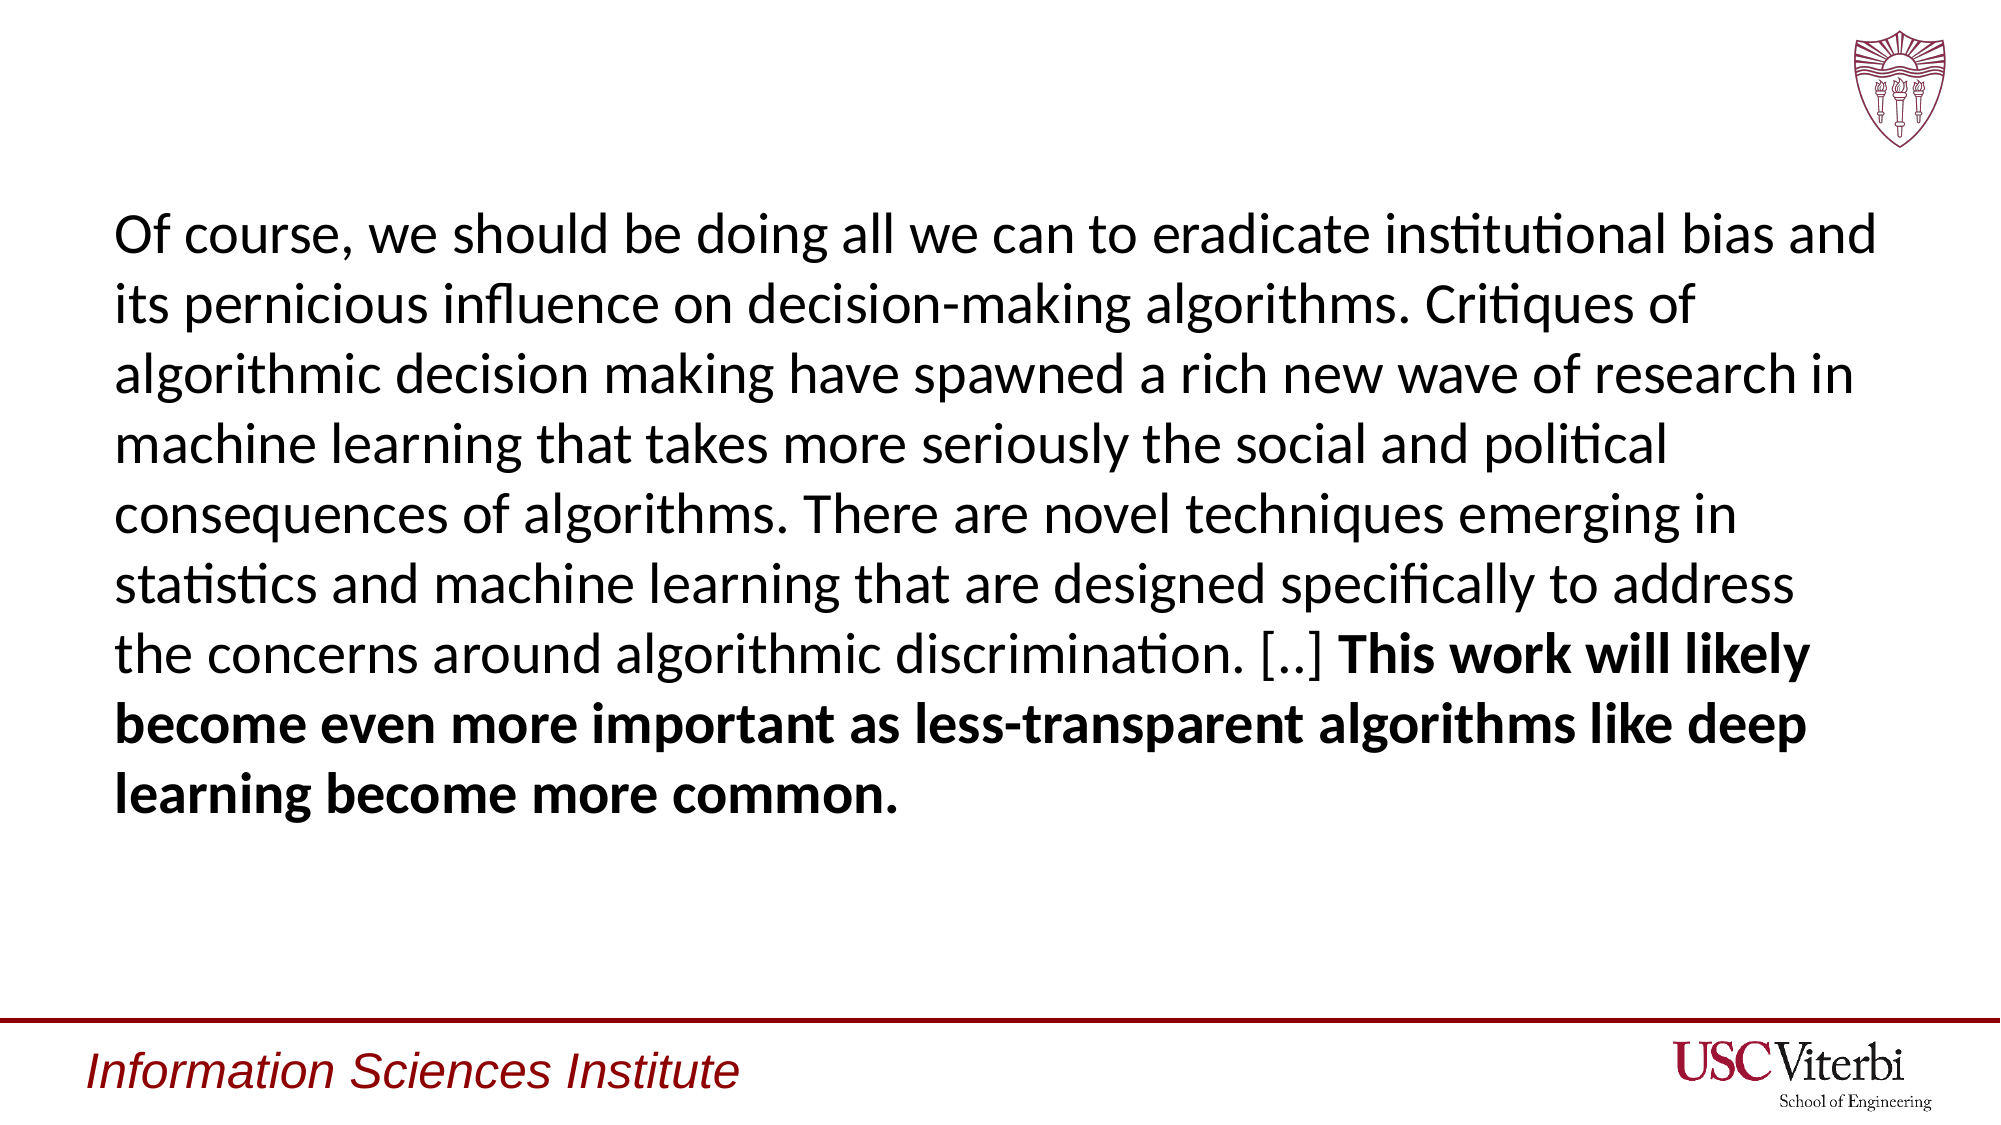

#
Of course, we should be doing all we can to eradicate institutional bias and its pernicious influence on decision-making algorithms. Critiques of algorithmic decision making have spawned a rich new wave of research in machine learning that takes more seriously the social and political consequences of algorithms. There are novel techniques emerging in statistics and machine learning that are designed specifically to address the concerns around algorithmic discrimination. [..] This work will likely become even more important as less-transparent algorithms like deep learning become more common.